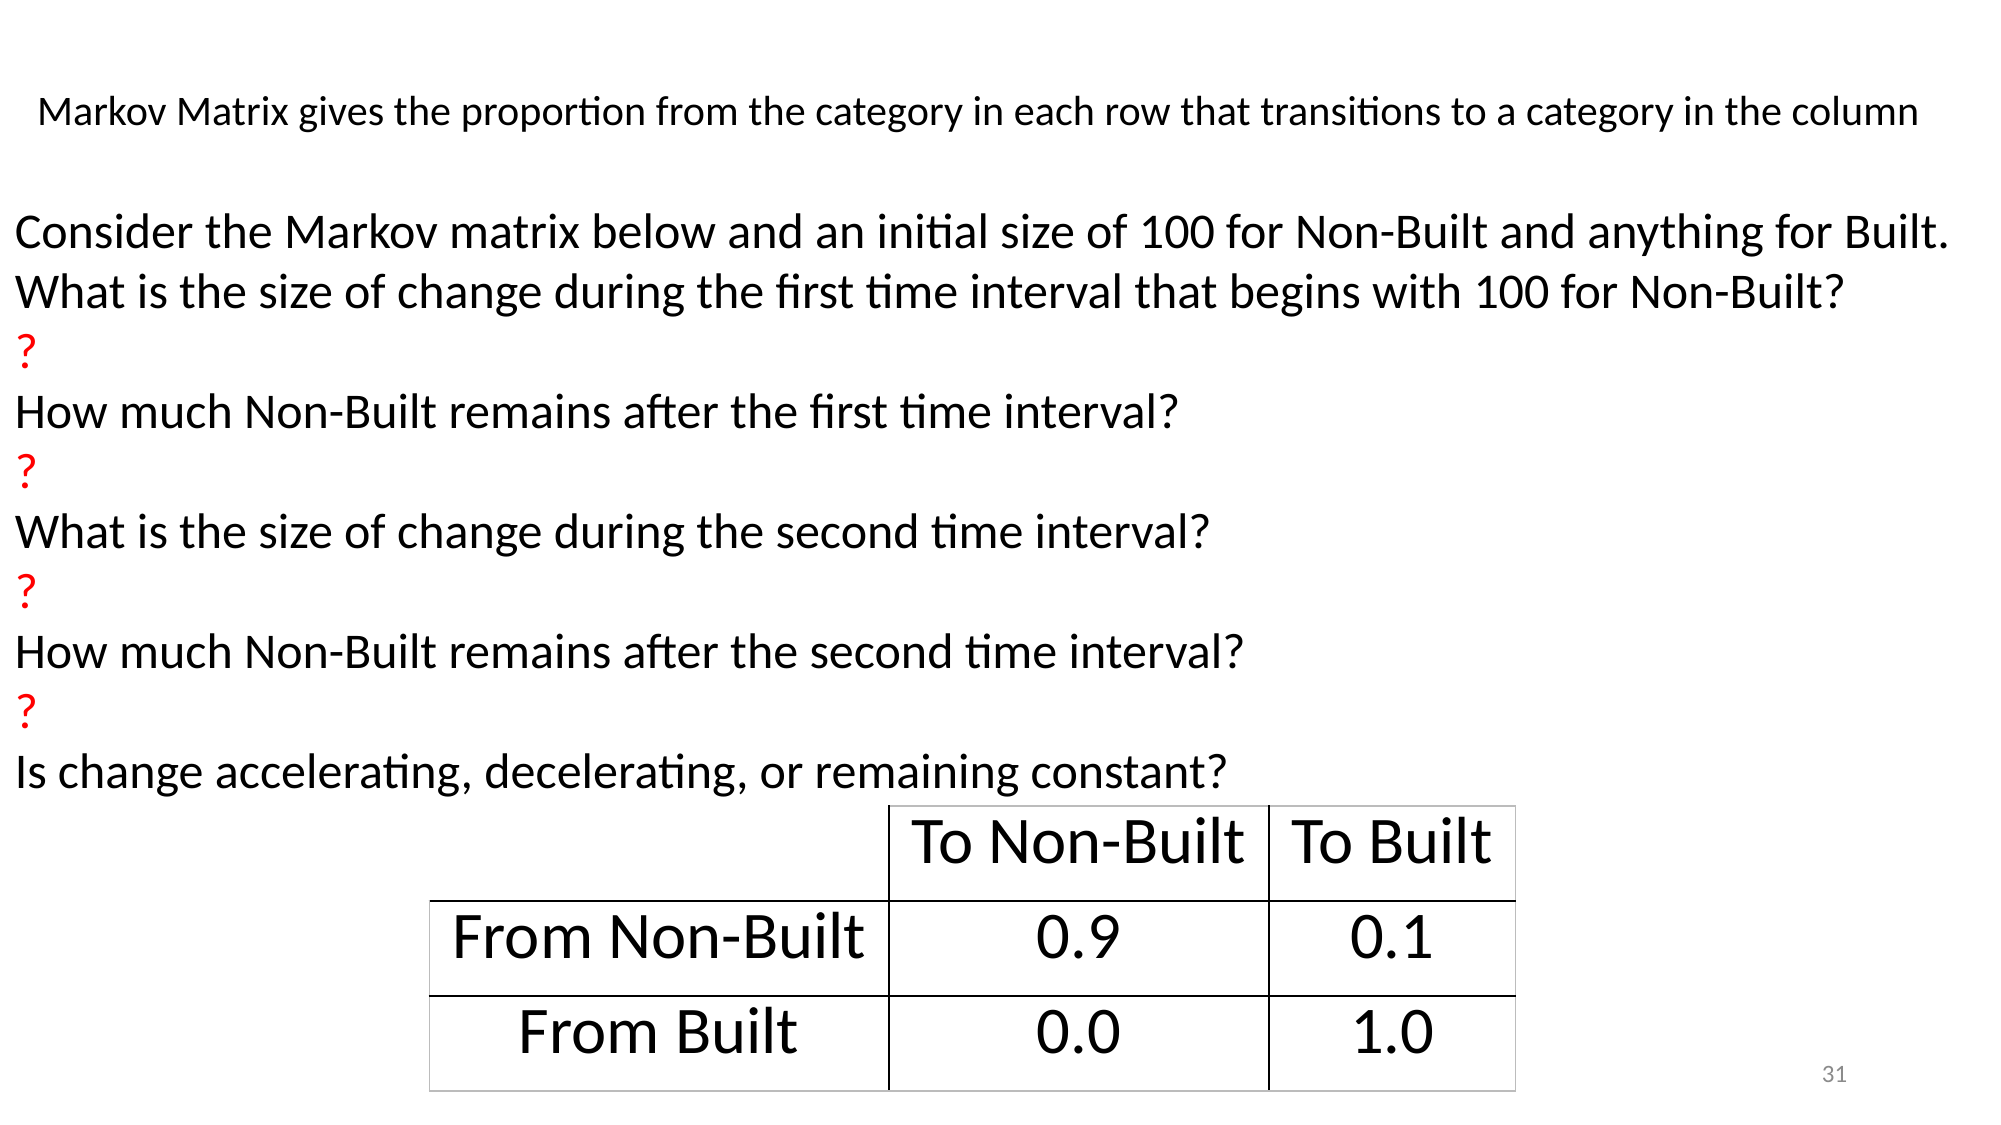

# Markov Matrix gives the proportion from the category in each row that transitions to a category in the column
Consider the Markov matrix below and an initial size of 100 for Non-Built and anything for Built.
What is the size of change during the first time interval that begins with 100 for Non-Built?
?
How much Non-Built remains after the first time interval?
?
What is the size of change during the second time interval?
?
How much Non-Built remains after the second time interval?
?
Is change accelerating, decelerating, or remaining constant?
|  | To Non-Built | To Built |
| --- | --- | --- |
| From Non-Built | 0.9 | 0.1 |
| From Built | 0.0 | 1.0 |
31